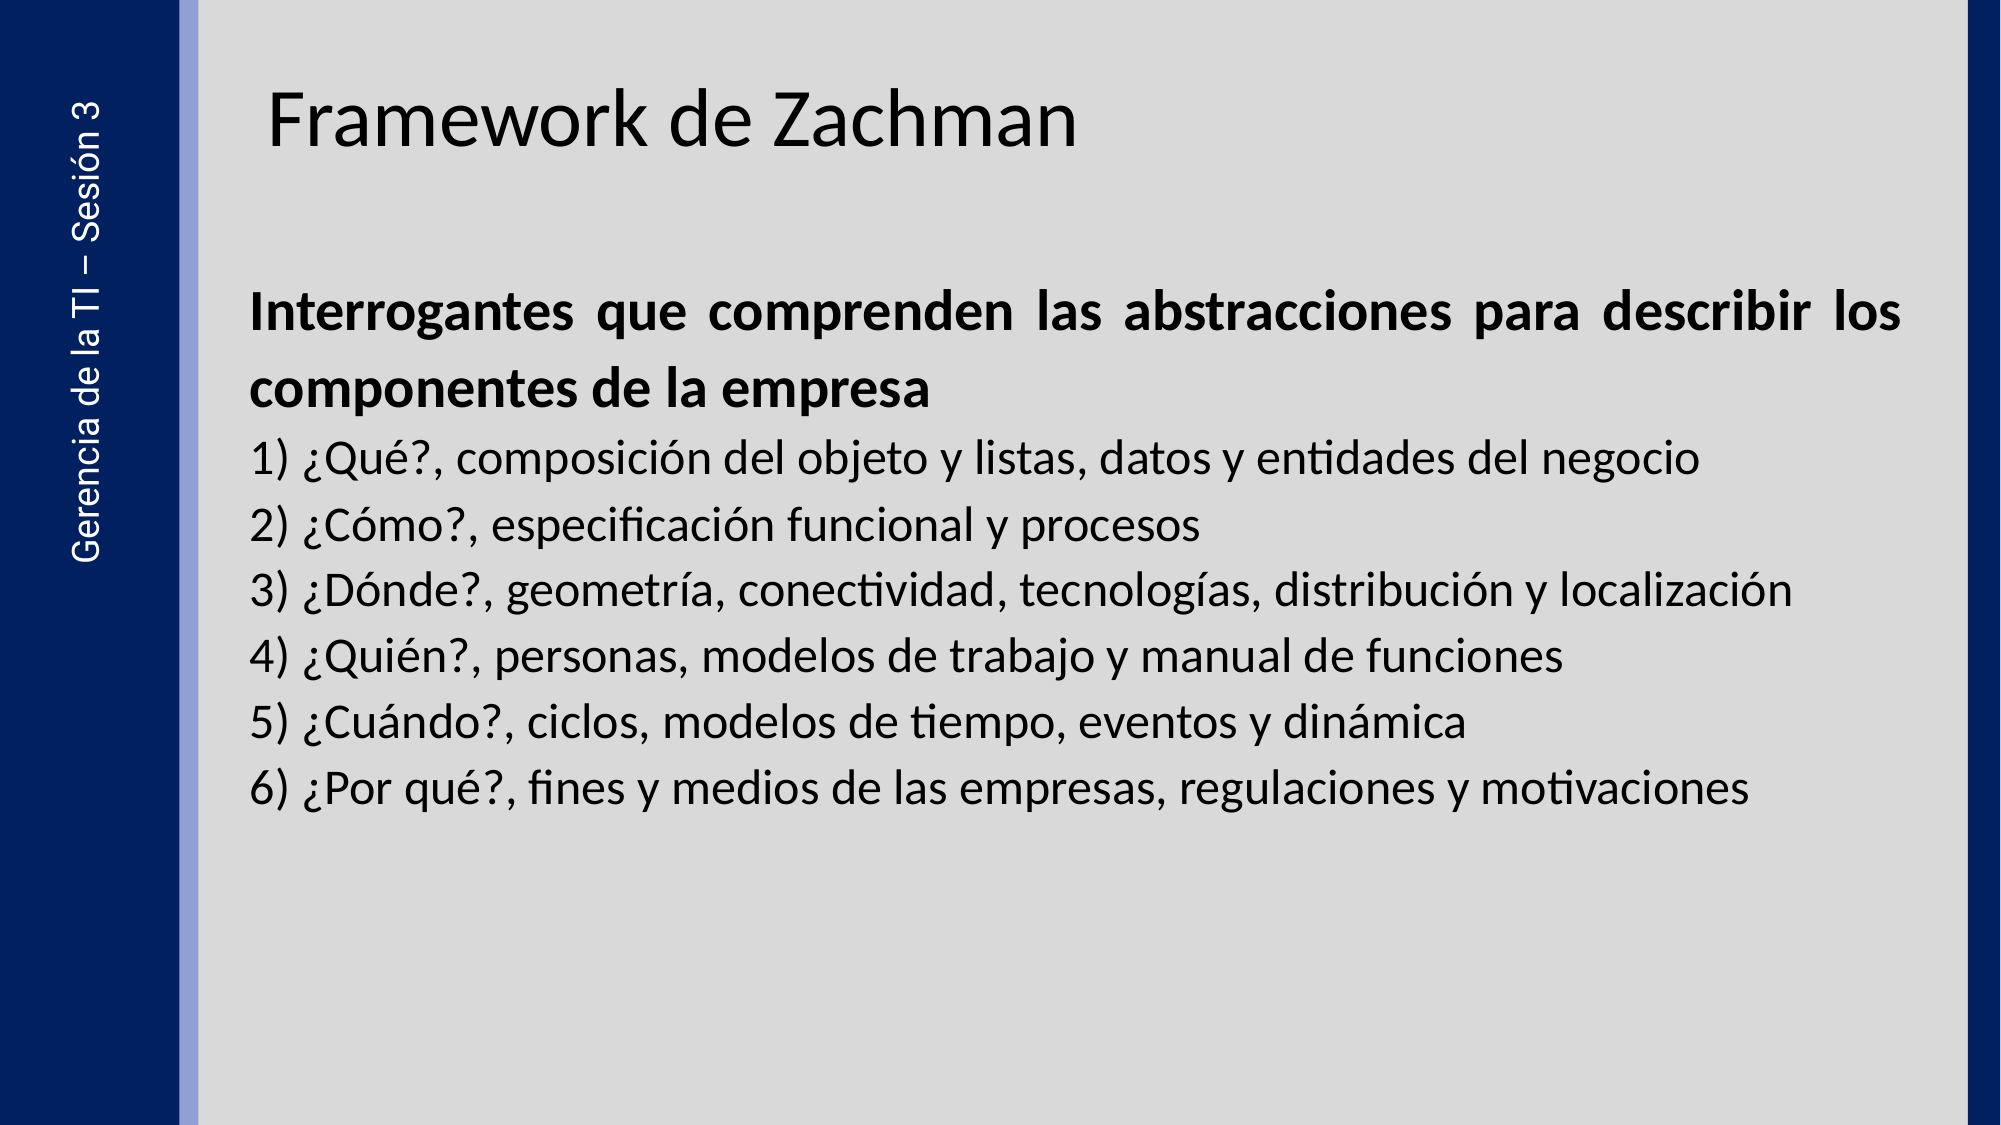

Framework de Zachman
Interrogantes que comprenden las abstracciones para describir los componentes de la empresa
1) ¿Qué?, composición del objeto y listas, datos y entidades del negocio
2) ¿Cómo?, especificación funcional y procesos
3) ¿Dónde?, geometría, conectividad, tecnologías, distribución y localización
4) ¿Quién?, personas, modelos de trabajo y manual de funciones
5) ¿Cuándo?, ciclos, modelos de tiempo, eventos y dinámica
6) ¿Por qué?, fines y medios de las empresas, regulaciones y motivaciones
Gerencia de la TI – Sesión 3
21